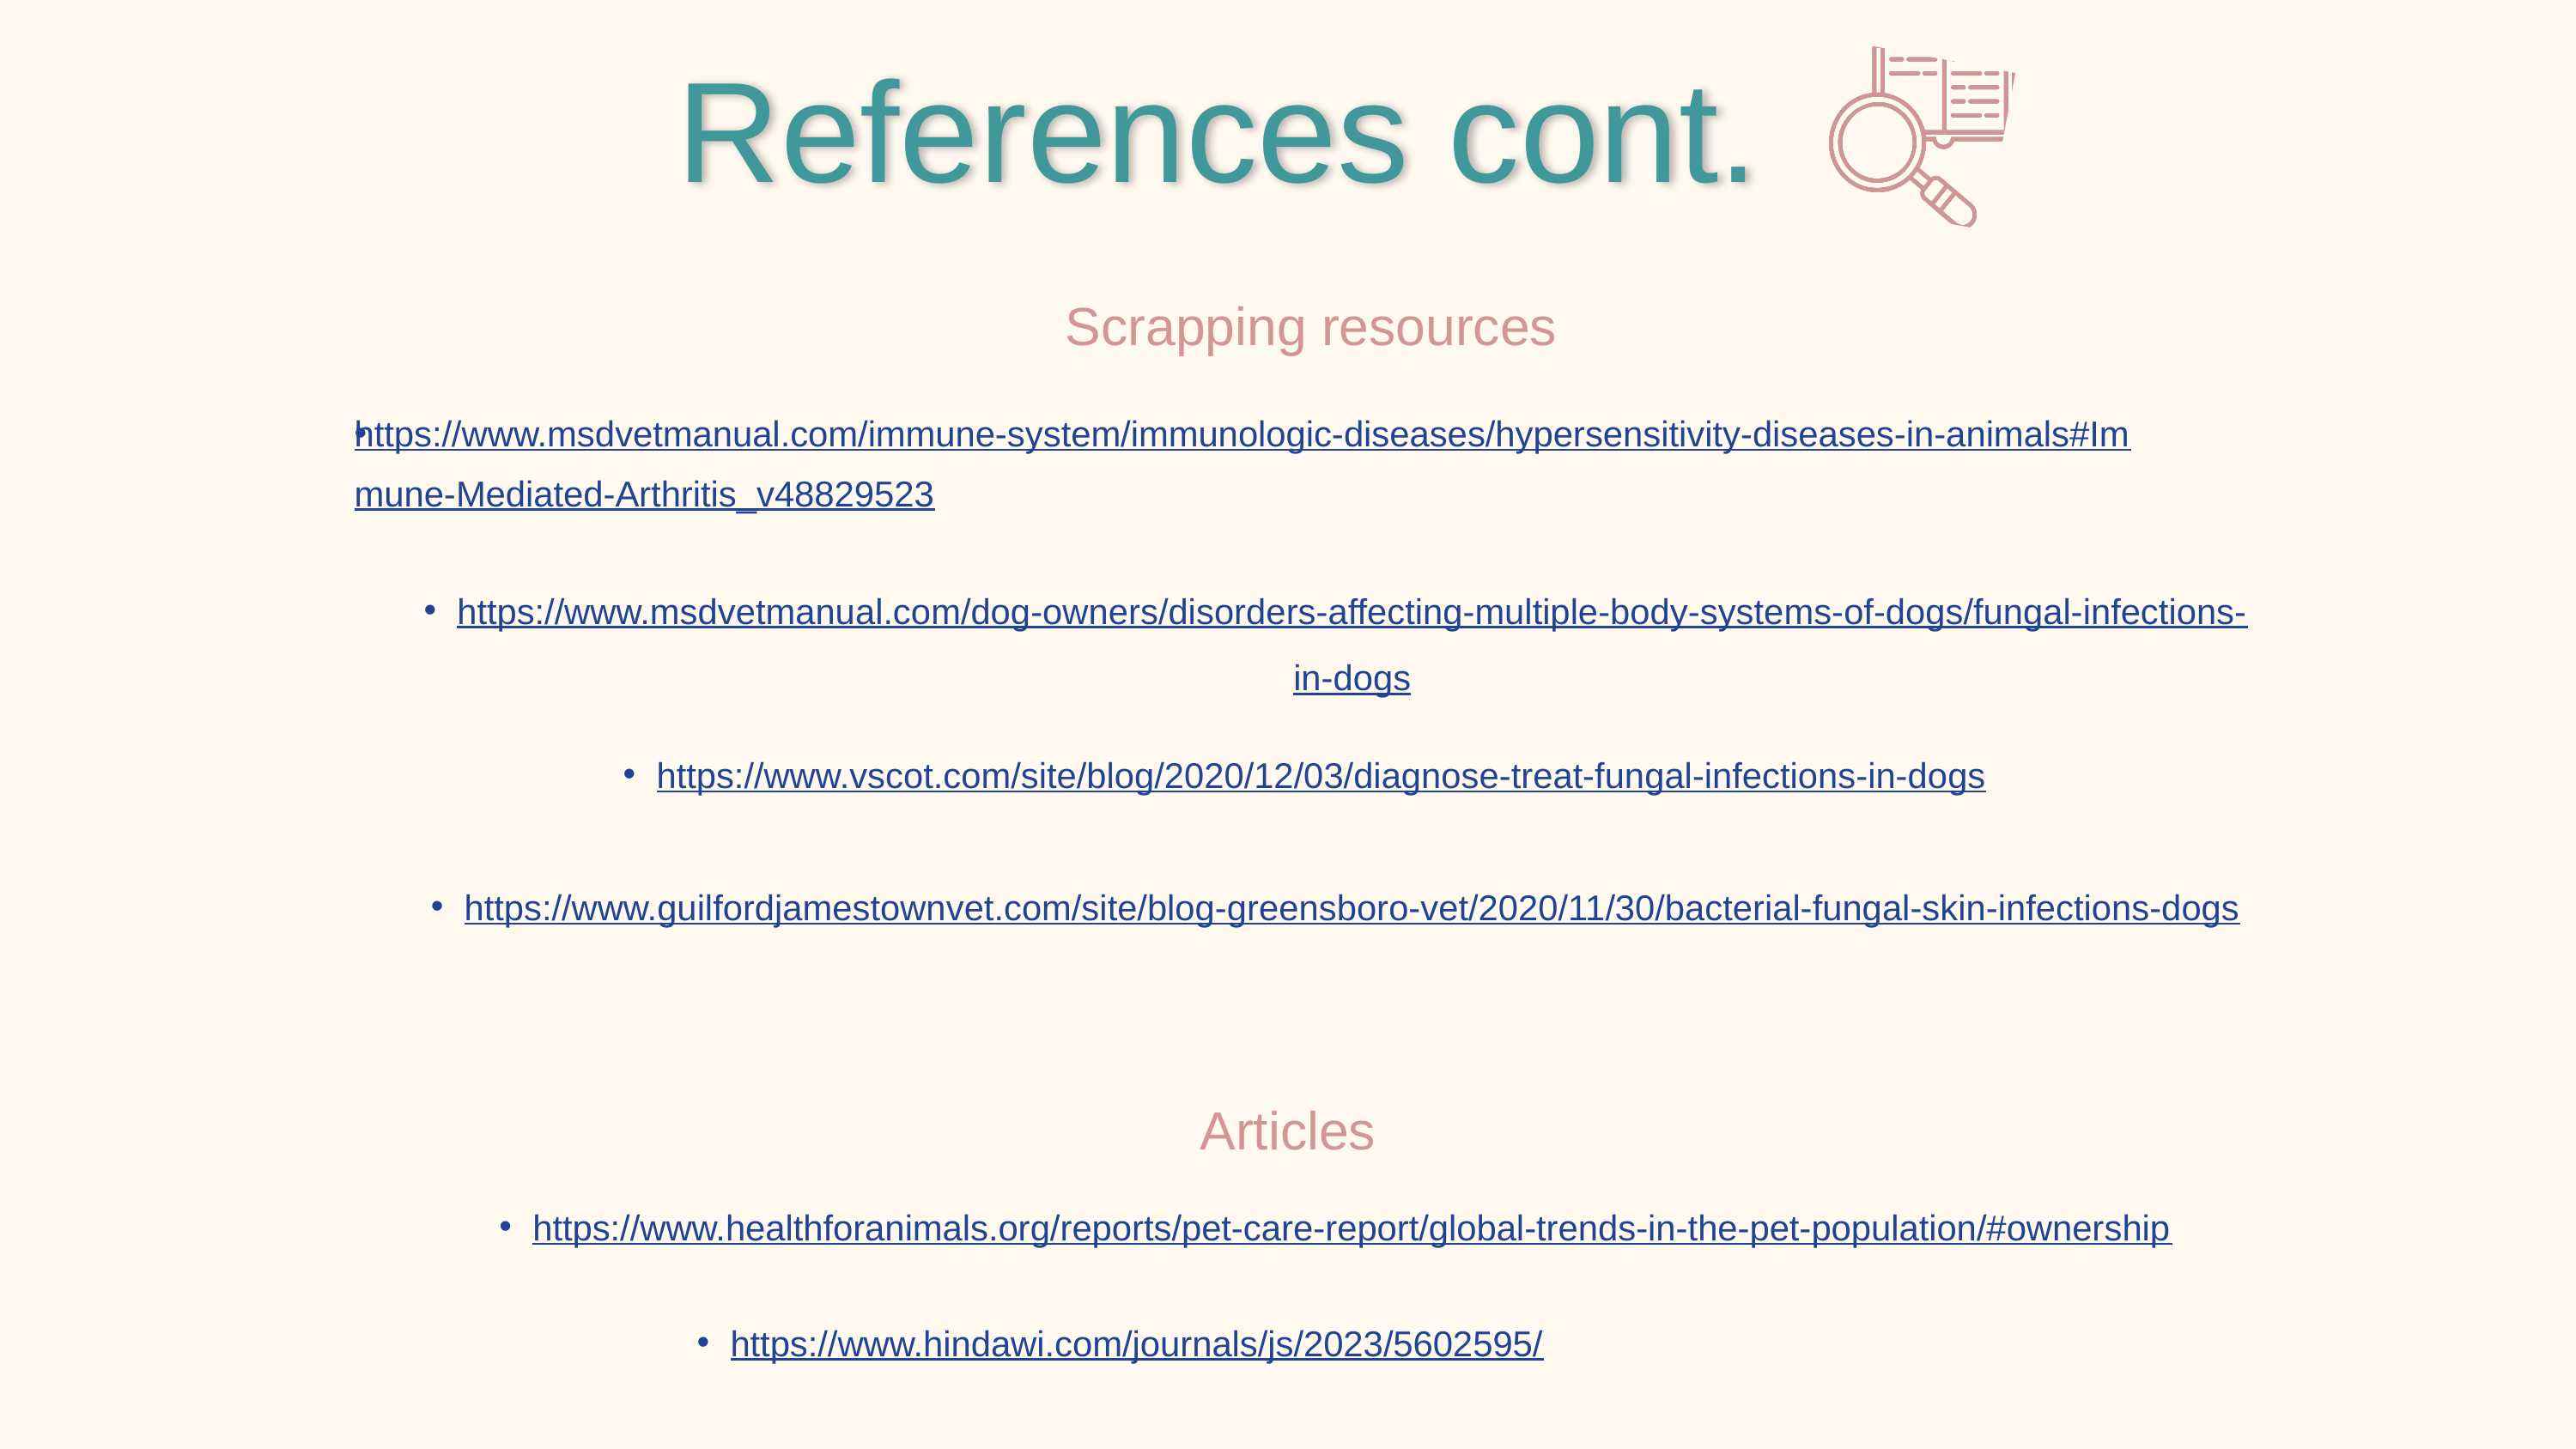

References cont.

Scrapping resources
https://www.msdvetmanual.com/immune-system/immunologic-diseases/hypersensitivity-diseases-in-animals#Immune-Mediated-Arthritis_v48829523
https://www.msdvetmanual.com/dog-owners/disorders-affecting-multiple-body-systems-of-dogs/fungal-infections-in-dogs
https://www.vscot.com/site/blog/2020/12/03/diagnose-treat-fungal-infections-in-dogs
https://www.guilfordjamestownvet.com/site/blog-greensboro-vet/2020/11/30/bacterial-fungal-skin-infections-dogs
Articles
https://www.healthforanimals.org/reports/pet-care-report/global-trends-in-the-pet-population/#ownership
https://www.hindawi.com/journals/js/2023/5602595/